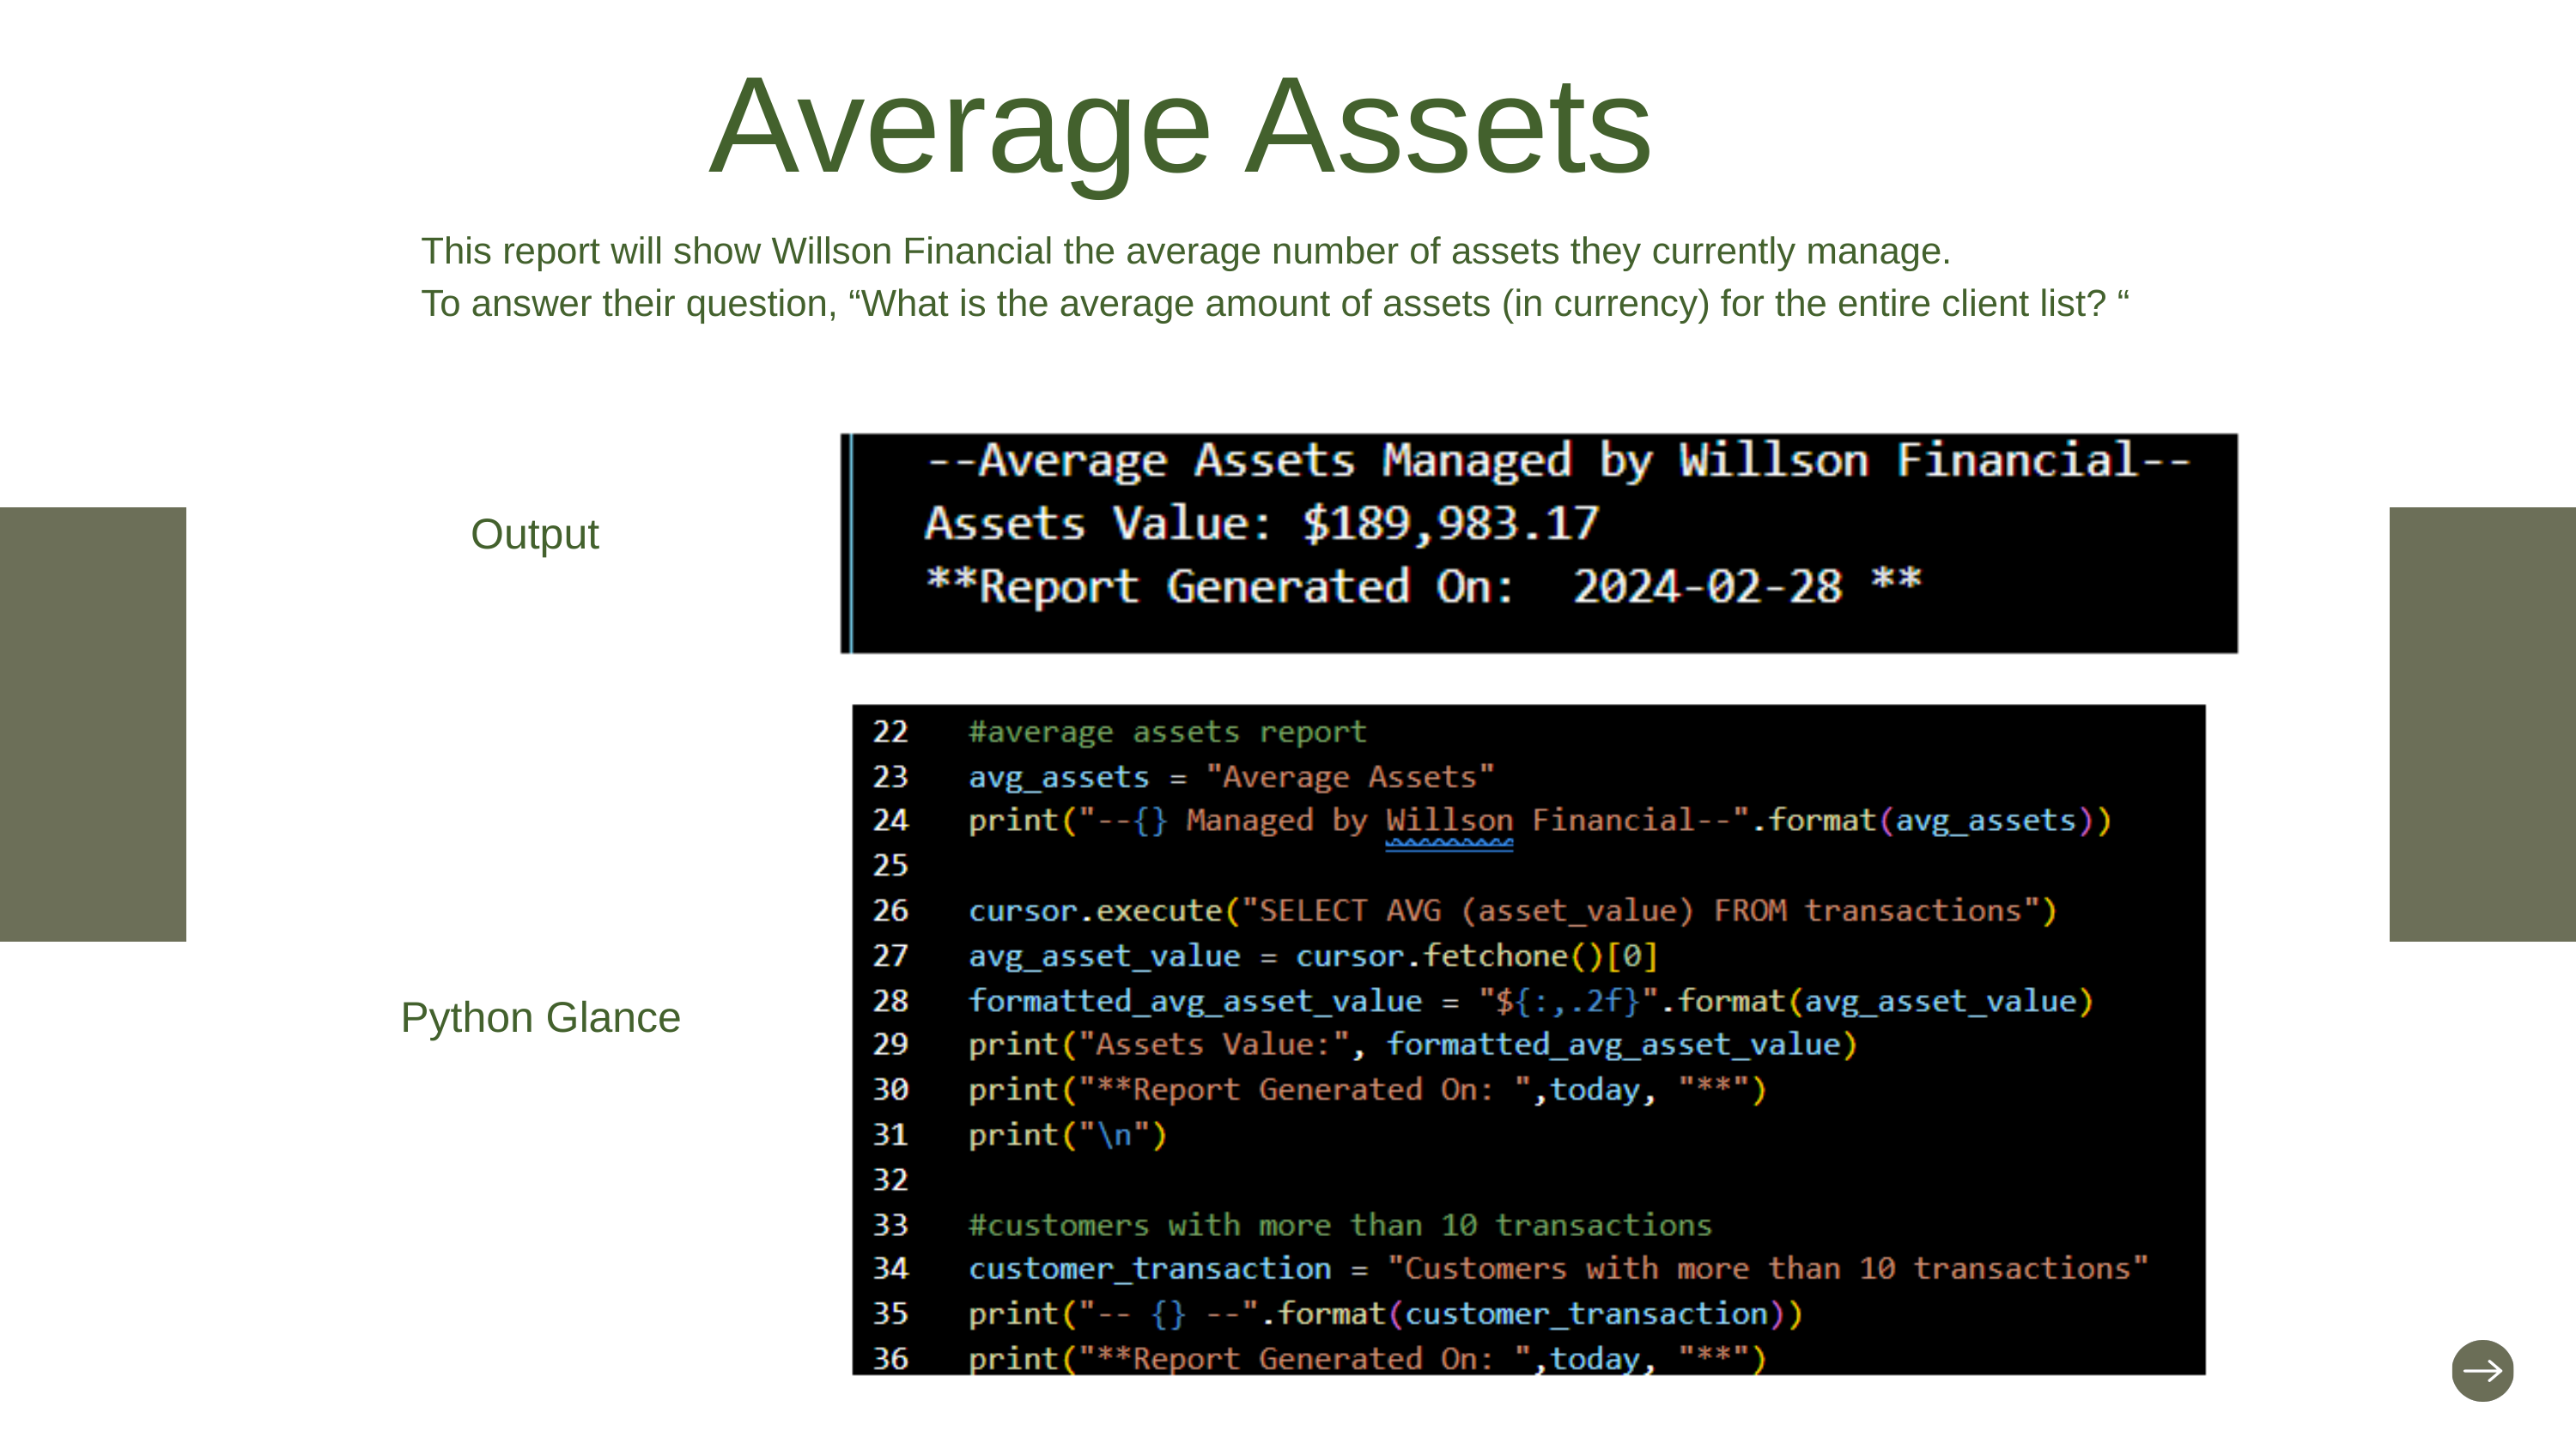

Average Assets
This report will show Willson Financial the average number of assets they currently manage.
To answer their question, “What is the average amount of assets (in currency) for the entire client list? “

Output

Python Glance